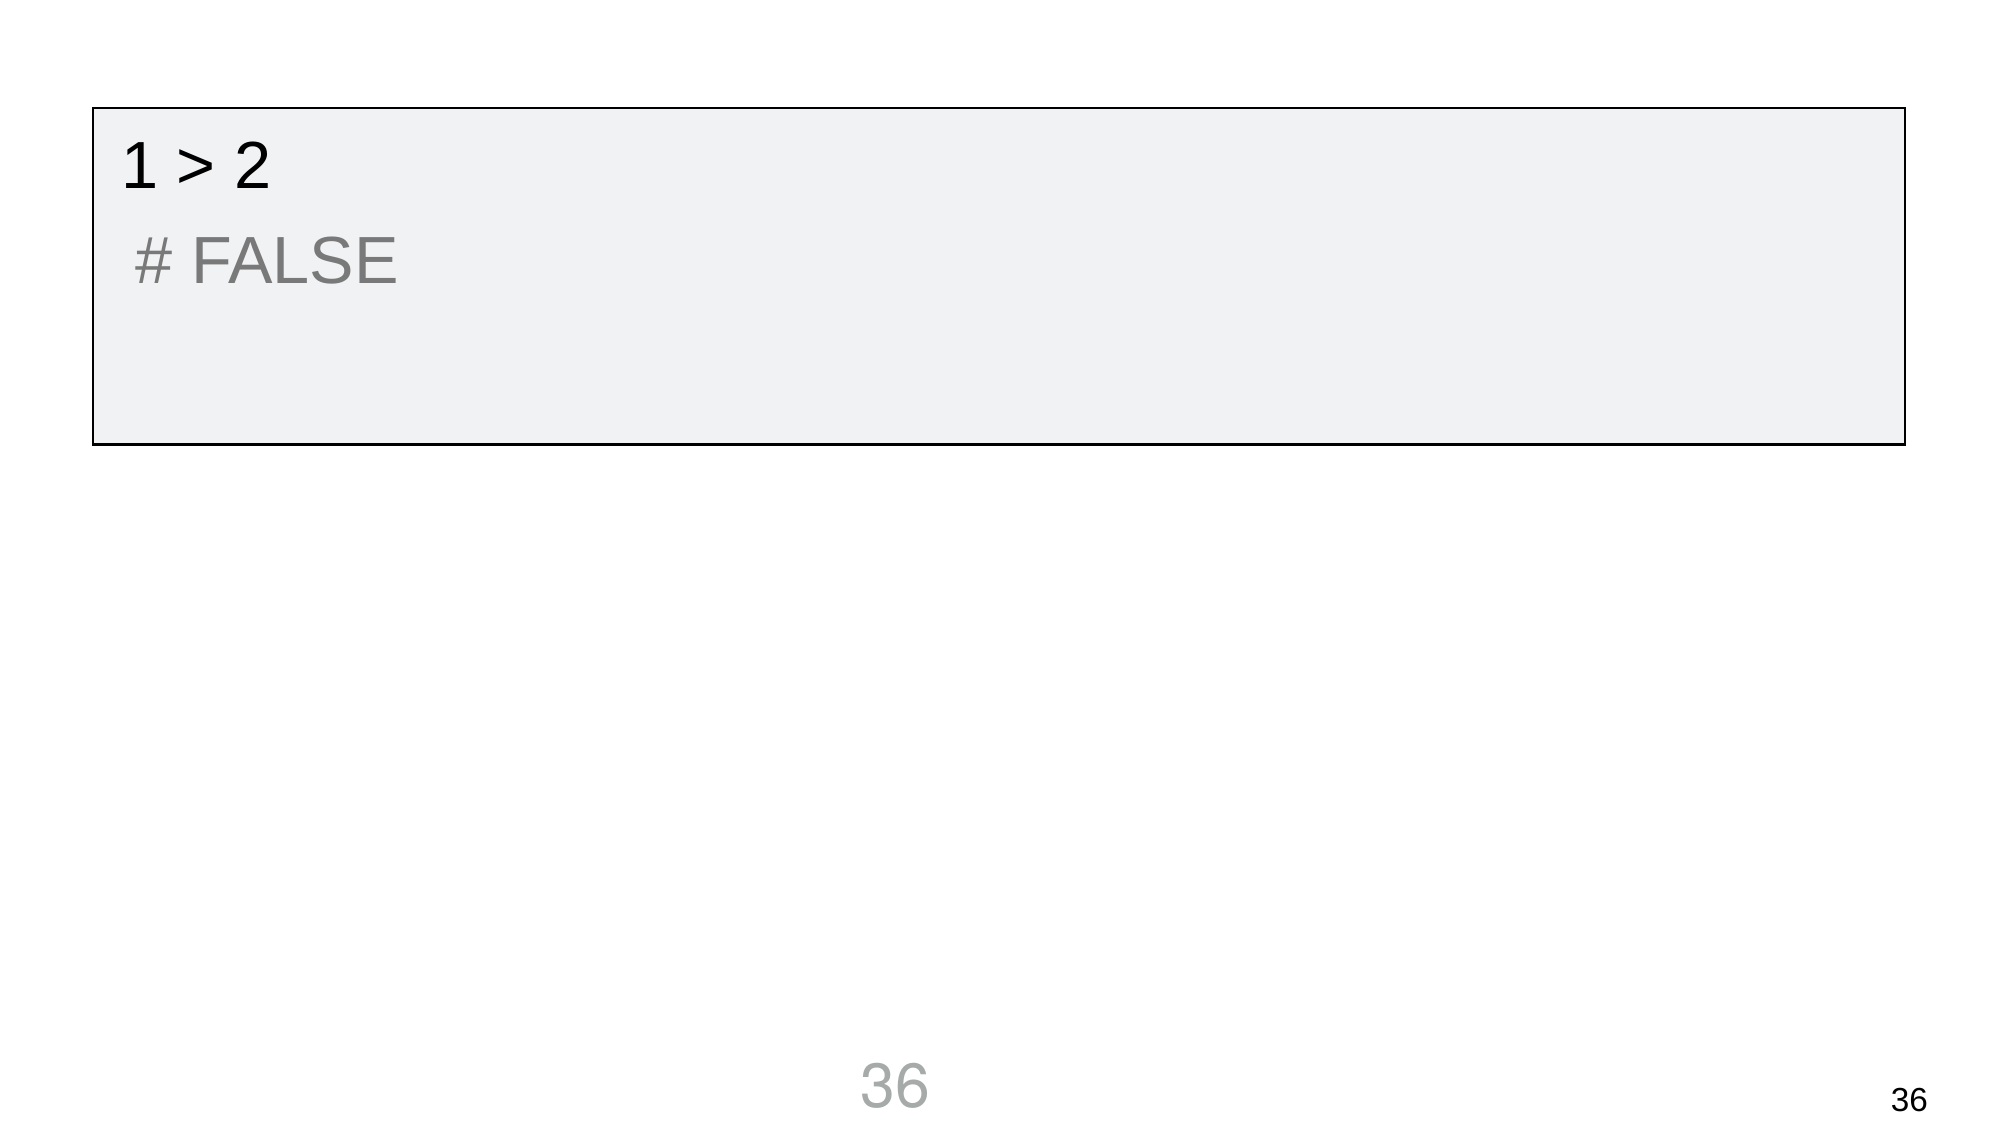

1 > 2
# FALSE
36
36